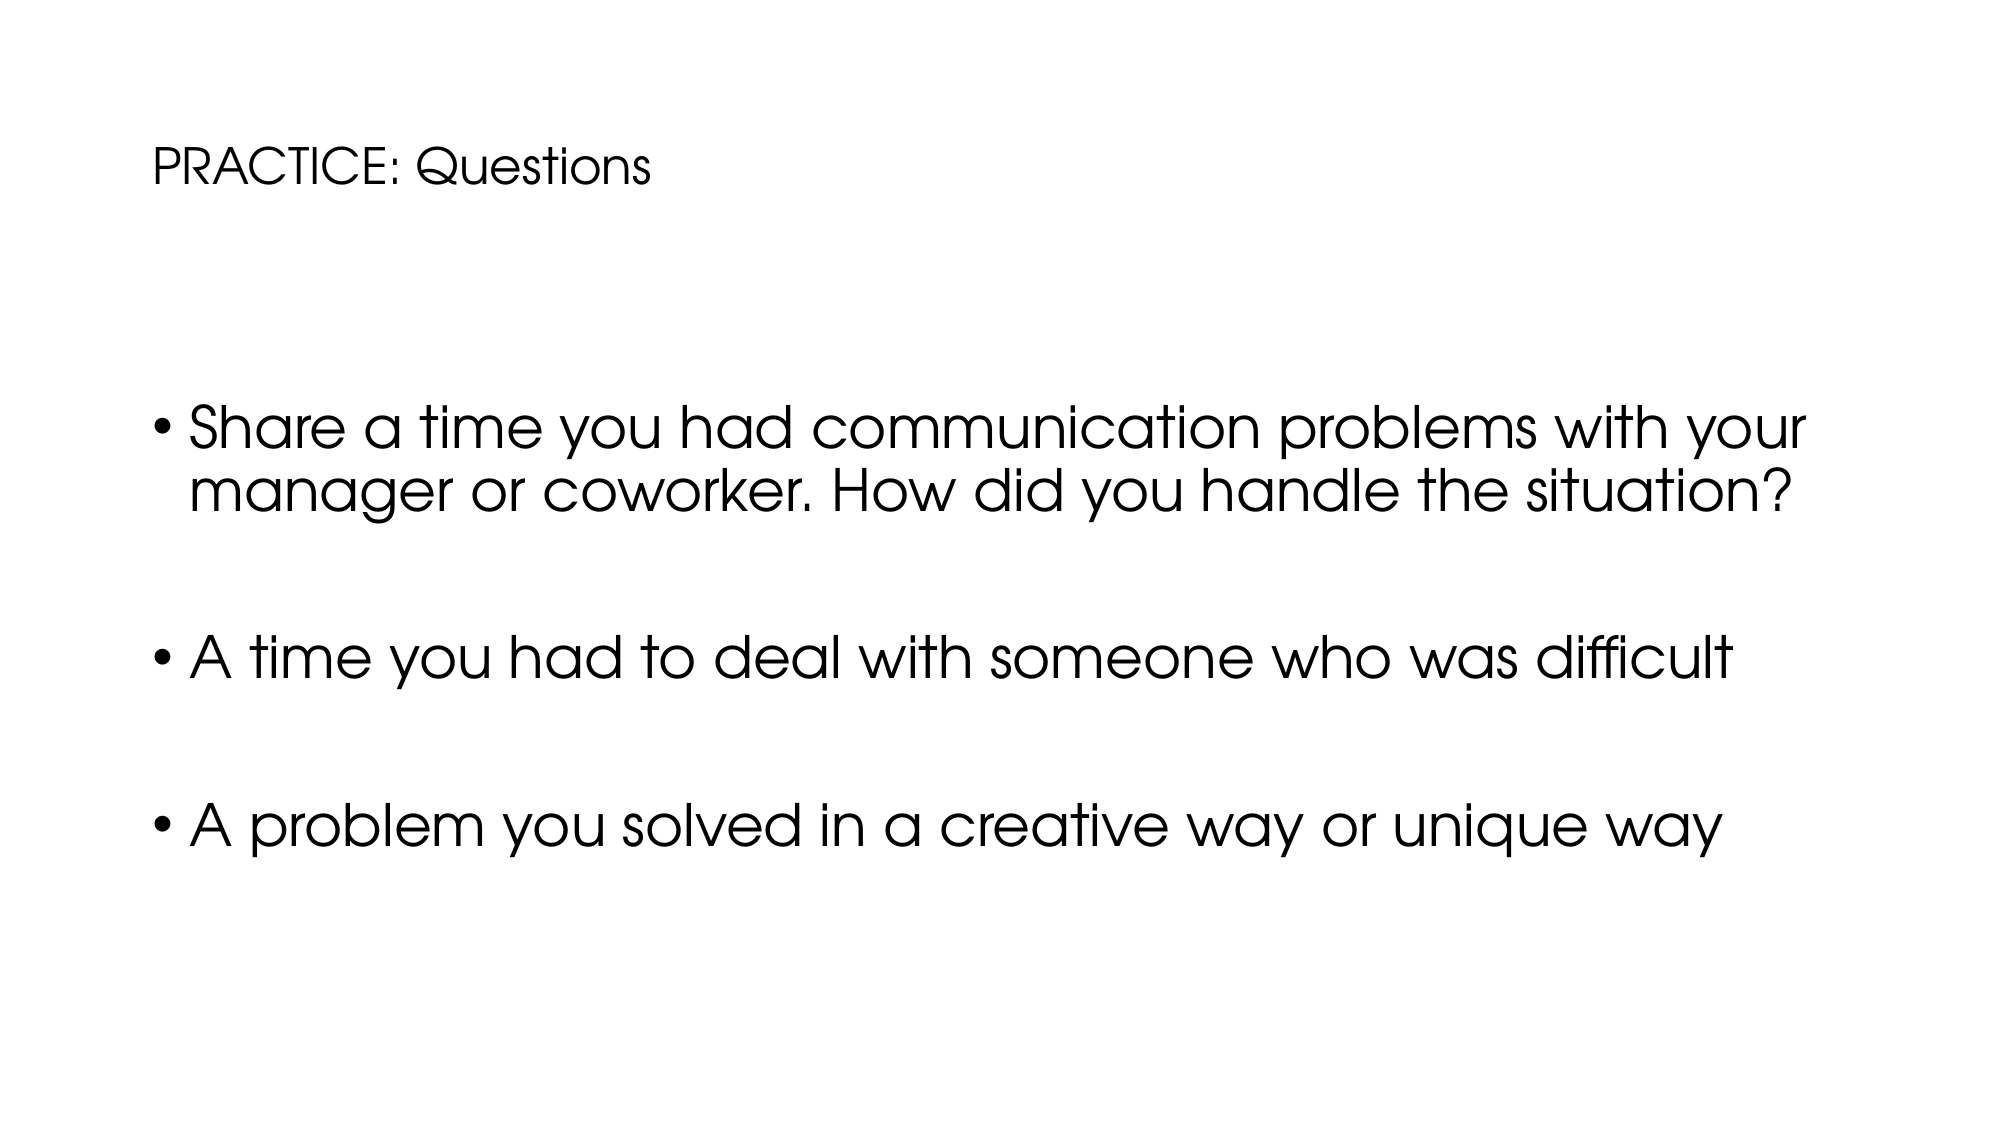

# PRACTICE: Questions

Share a time you had communication problems with your manager or coworker. How did you handle the situation?

A time you had to deal with someone who was difficult

A problem you solved in a creative way or unique way